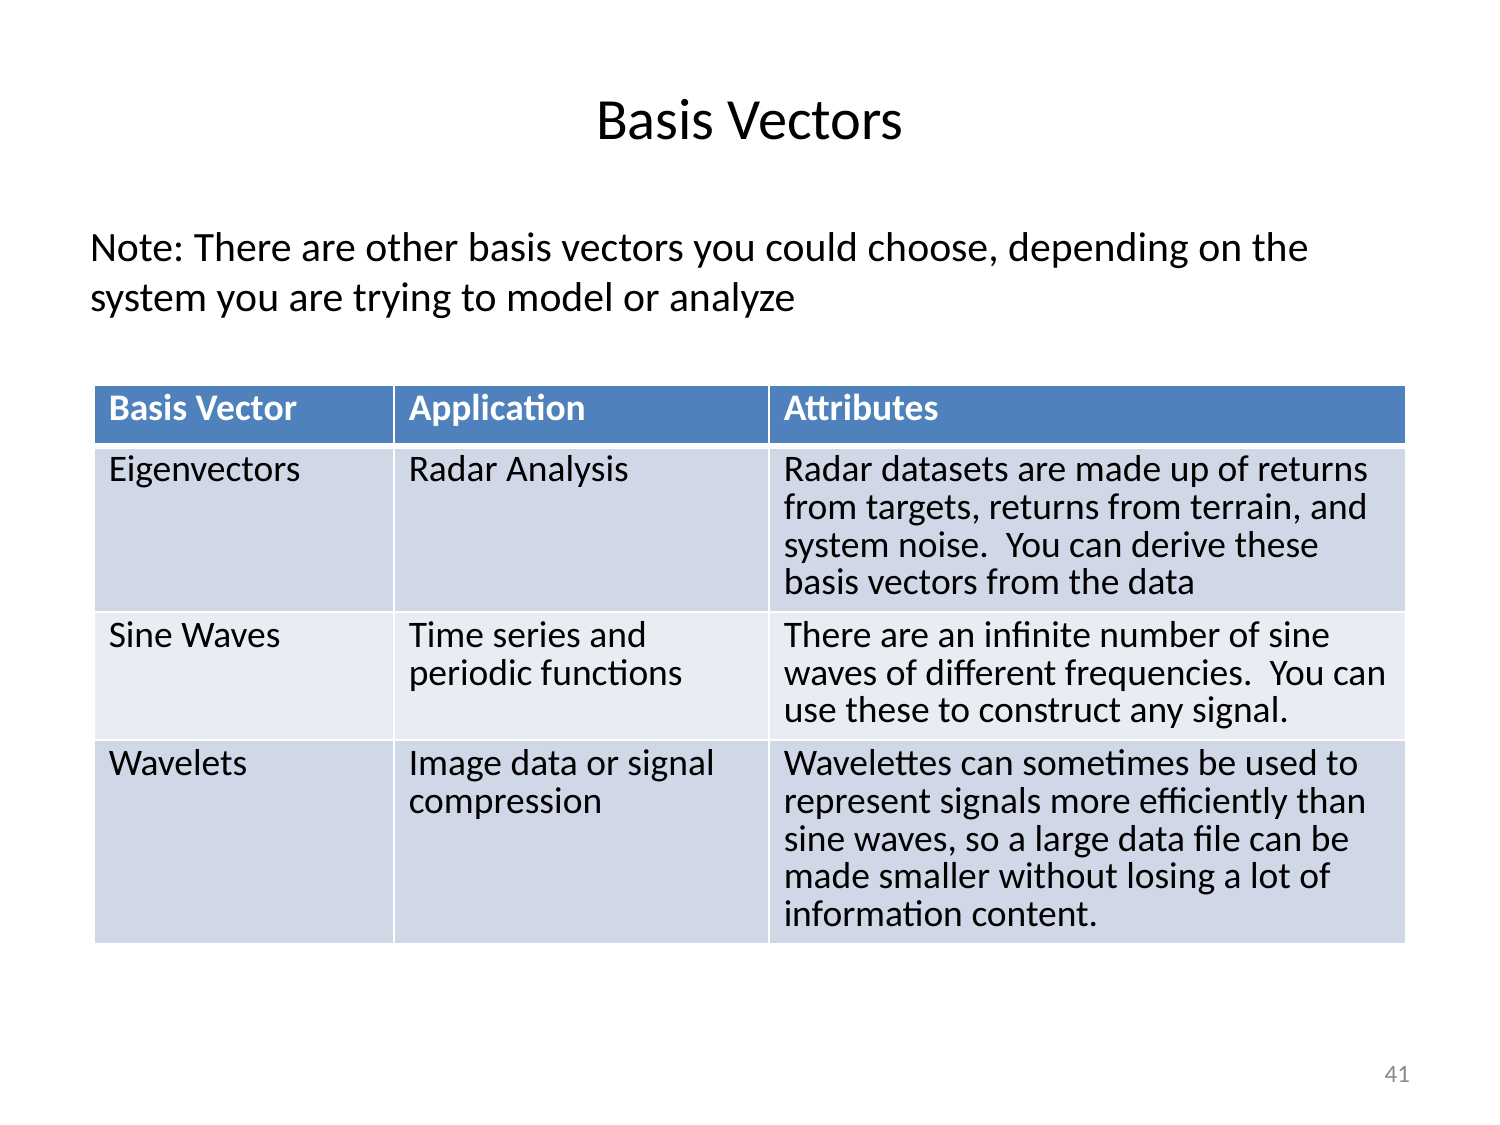

# Basis Vectors
Note: There are other basis vectors you could choose, depending on the system you are trying to model or analyze

| Basis Vector | Application | Attributes |
| --- | --- | --- |
| Eigenvectors | Radar Analysis | Radar datasets are made up of returns from targets, returns from terrain, and system noise. You can derive these basis vectors from the data |
| Sine Waves | Time series and periodic functions | There are an infinite number of sine waves of different frequencies. You can use these to construct any signal. |
| Wavelets | Image data or signal compression | Wavelettes can sometimes be used to represent signals more efficiently than sine waves, so a large data file can be made smaller without losing a lot of information content. |
41